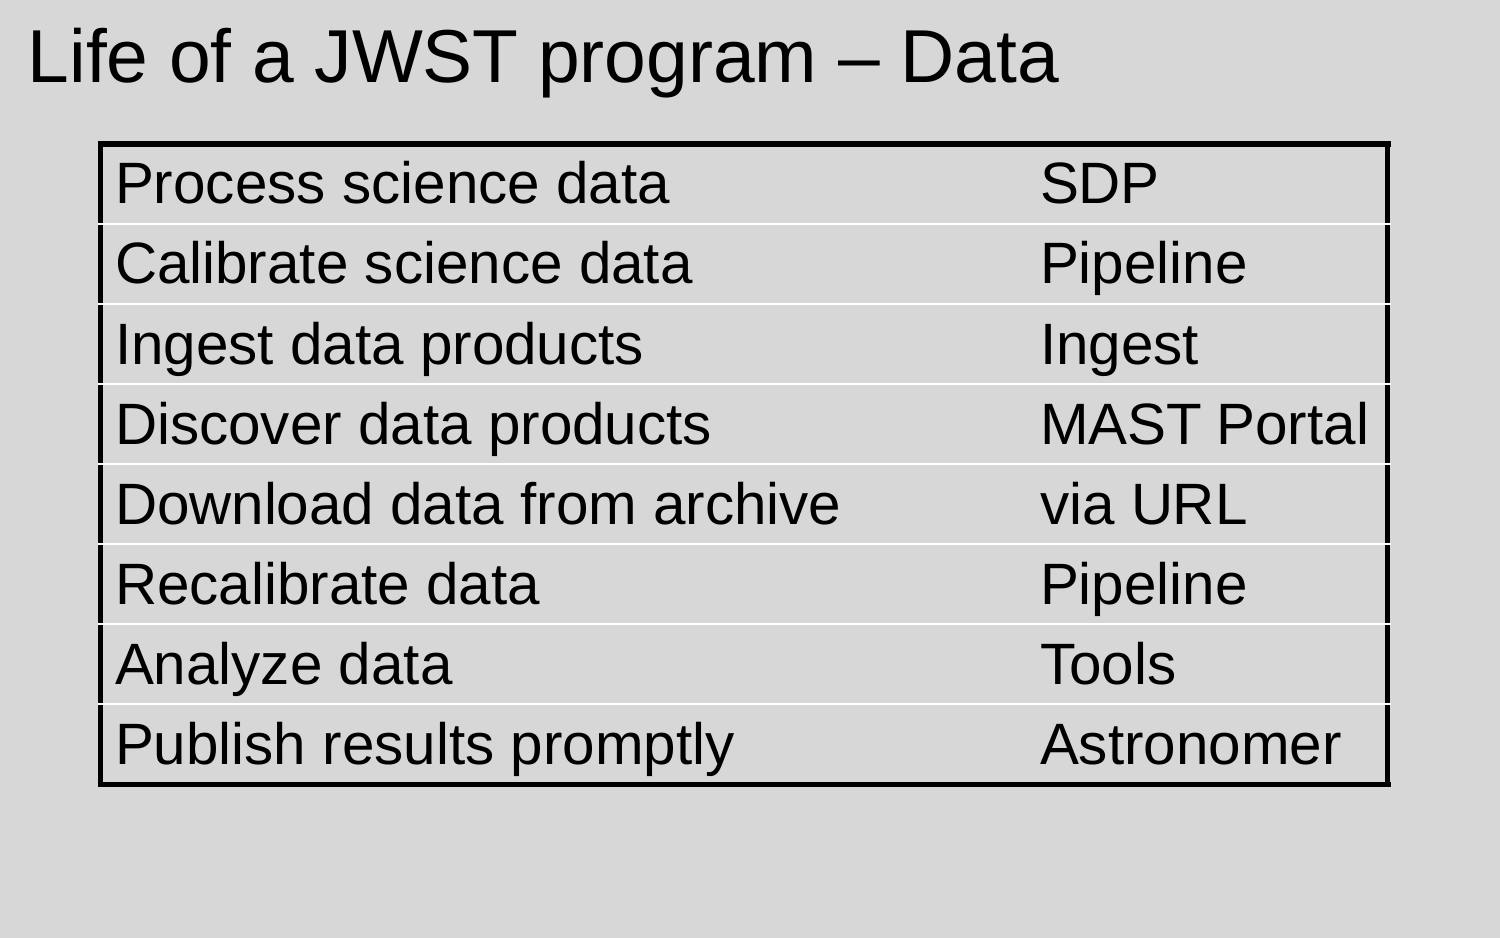

# Life of a JWST program – Data
| Process science data | SDP |
| --- | --- |
| Calibrate science data | Pipeline |
| Ingest data products | Ingest |
| Discover data products | MAST Portal |
| Download data from archive | via URL |
| Recalibrate data | Pipeline |
| Analyze data | Tools |
| Publish results promptly | Astronomer |